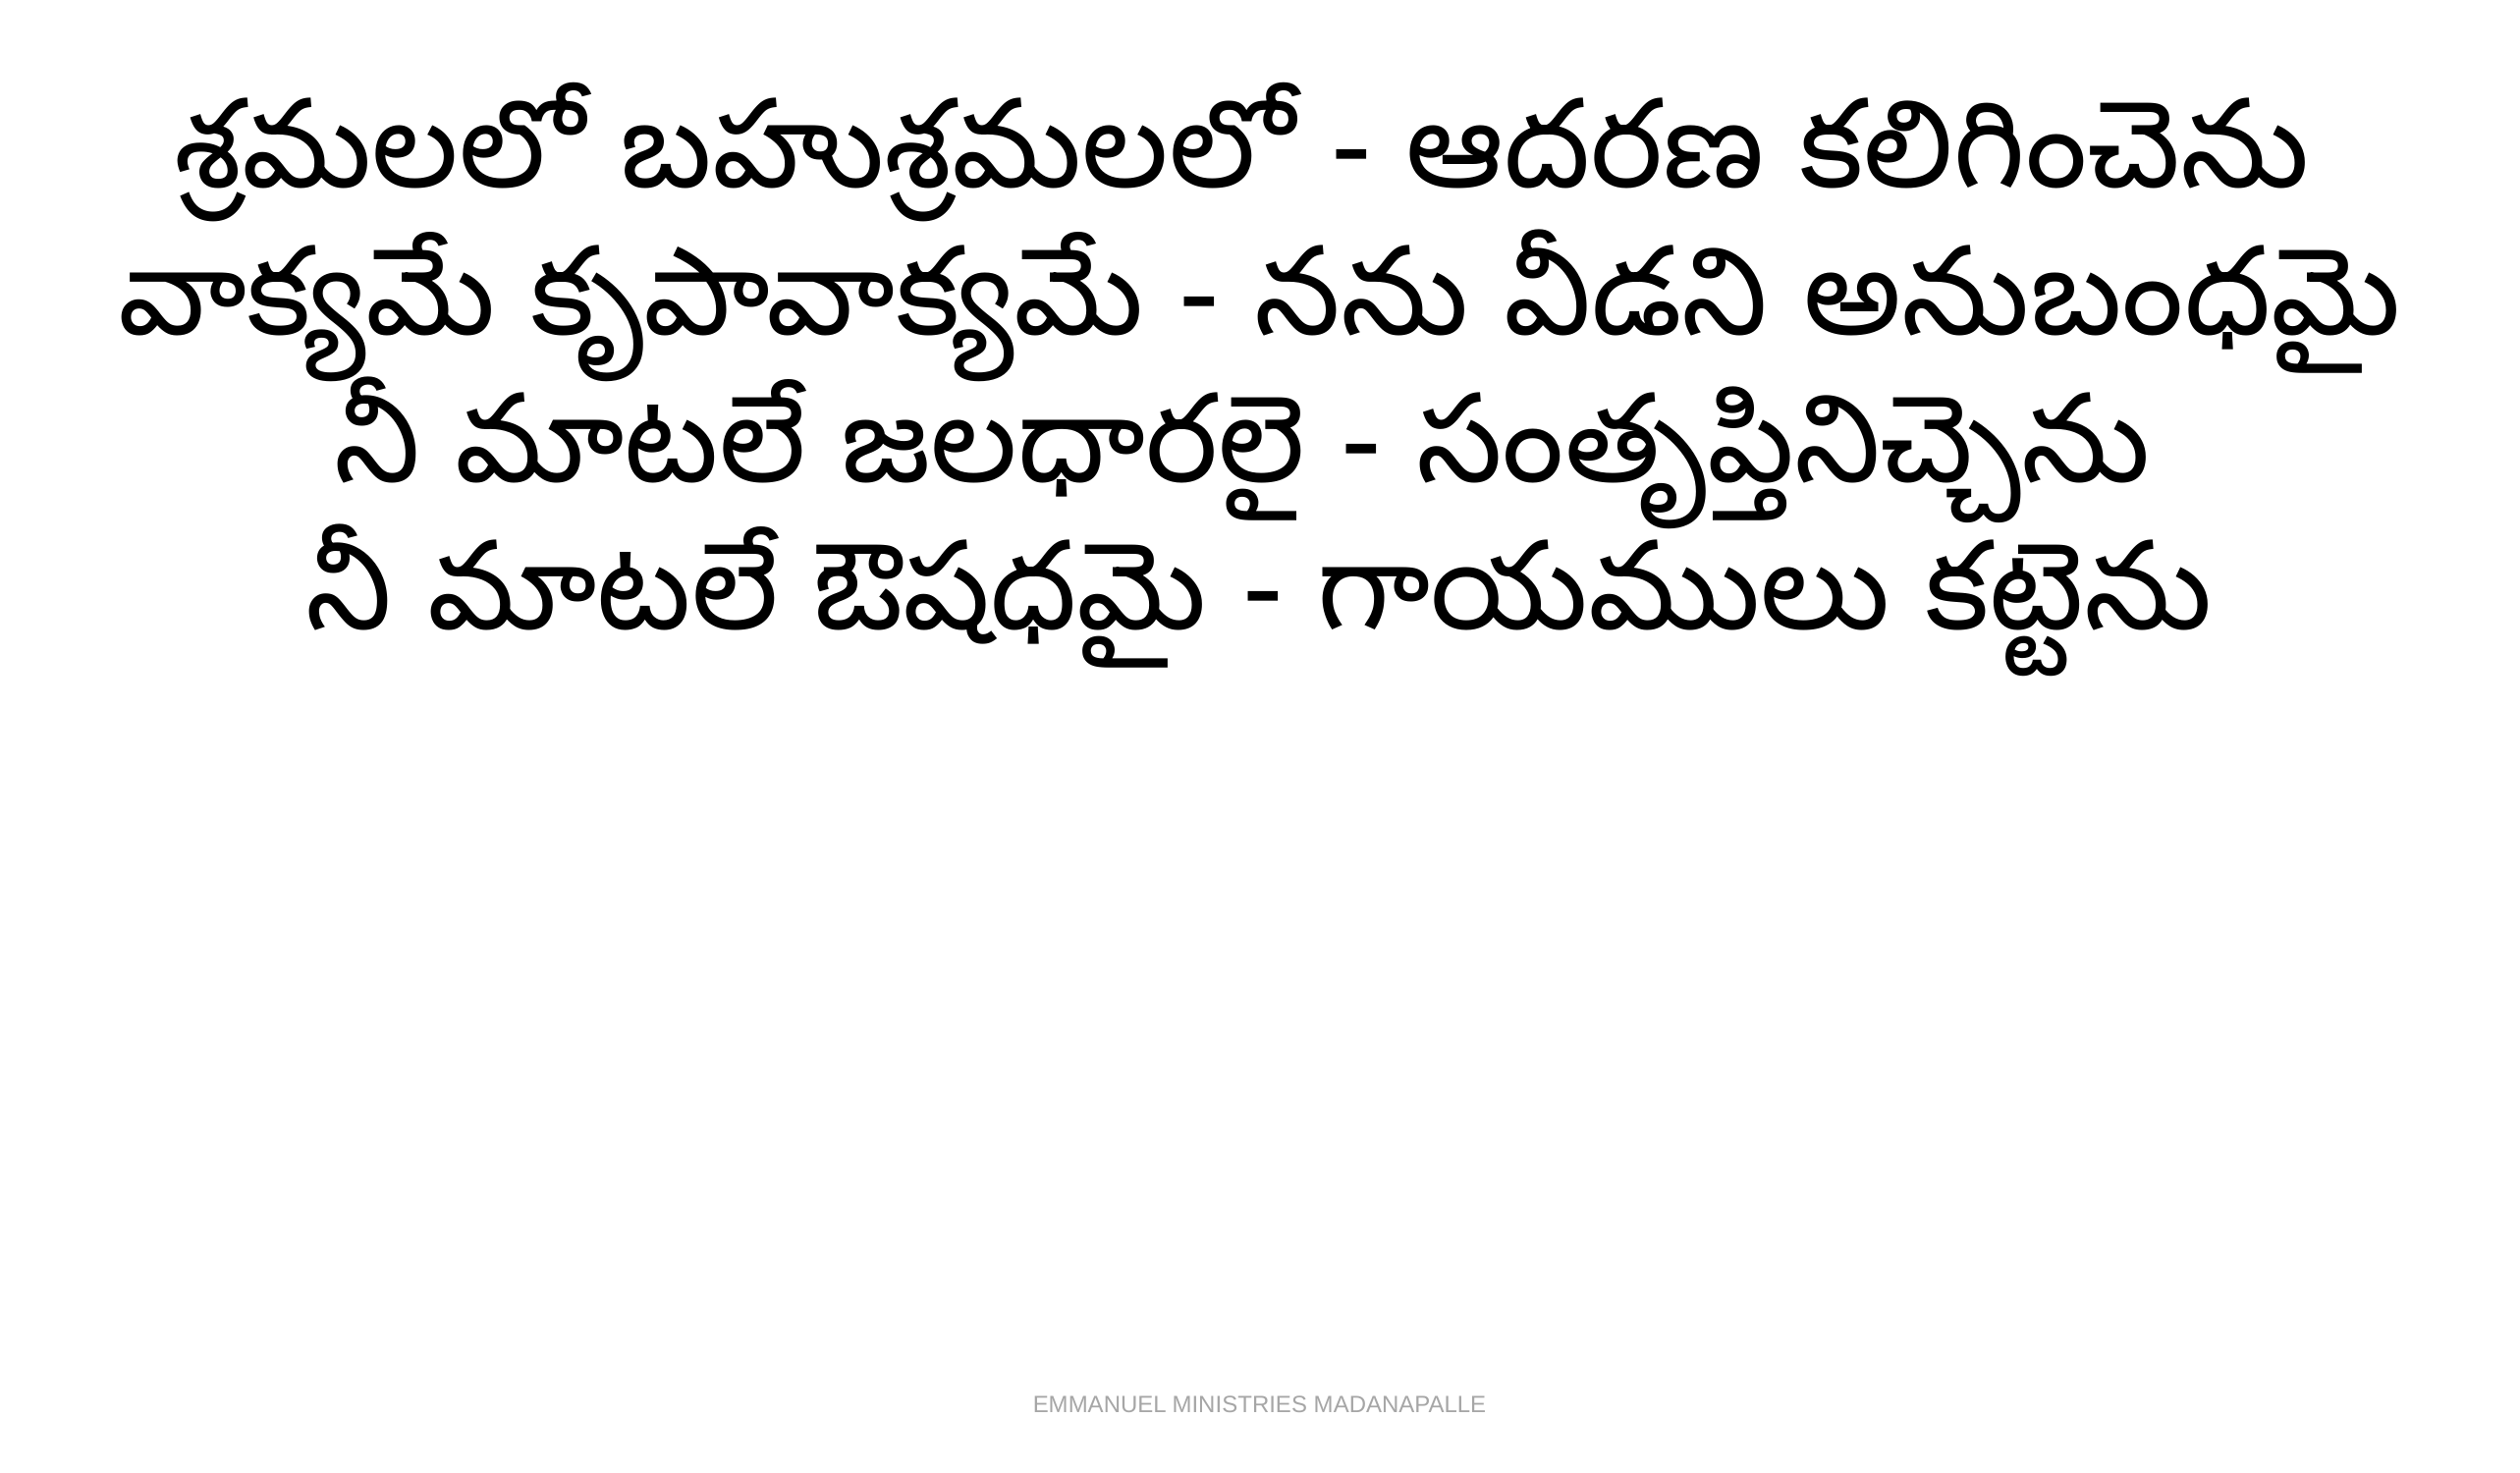

శ్రమలలో బహుశ్రమలలో - ఆదరణ కలిగించెను
వాక్యమే కృపావాక్యమే - నను వీడని అనుబంధమై
నీ మాటలే జలధారలై - సంతృప్తినిచ్చెను
నీ మాటలే ఔషధమై - గాయములు కట్టెను